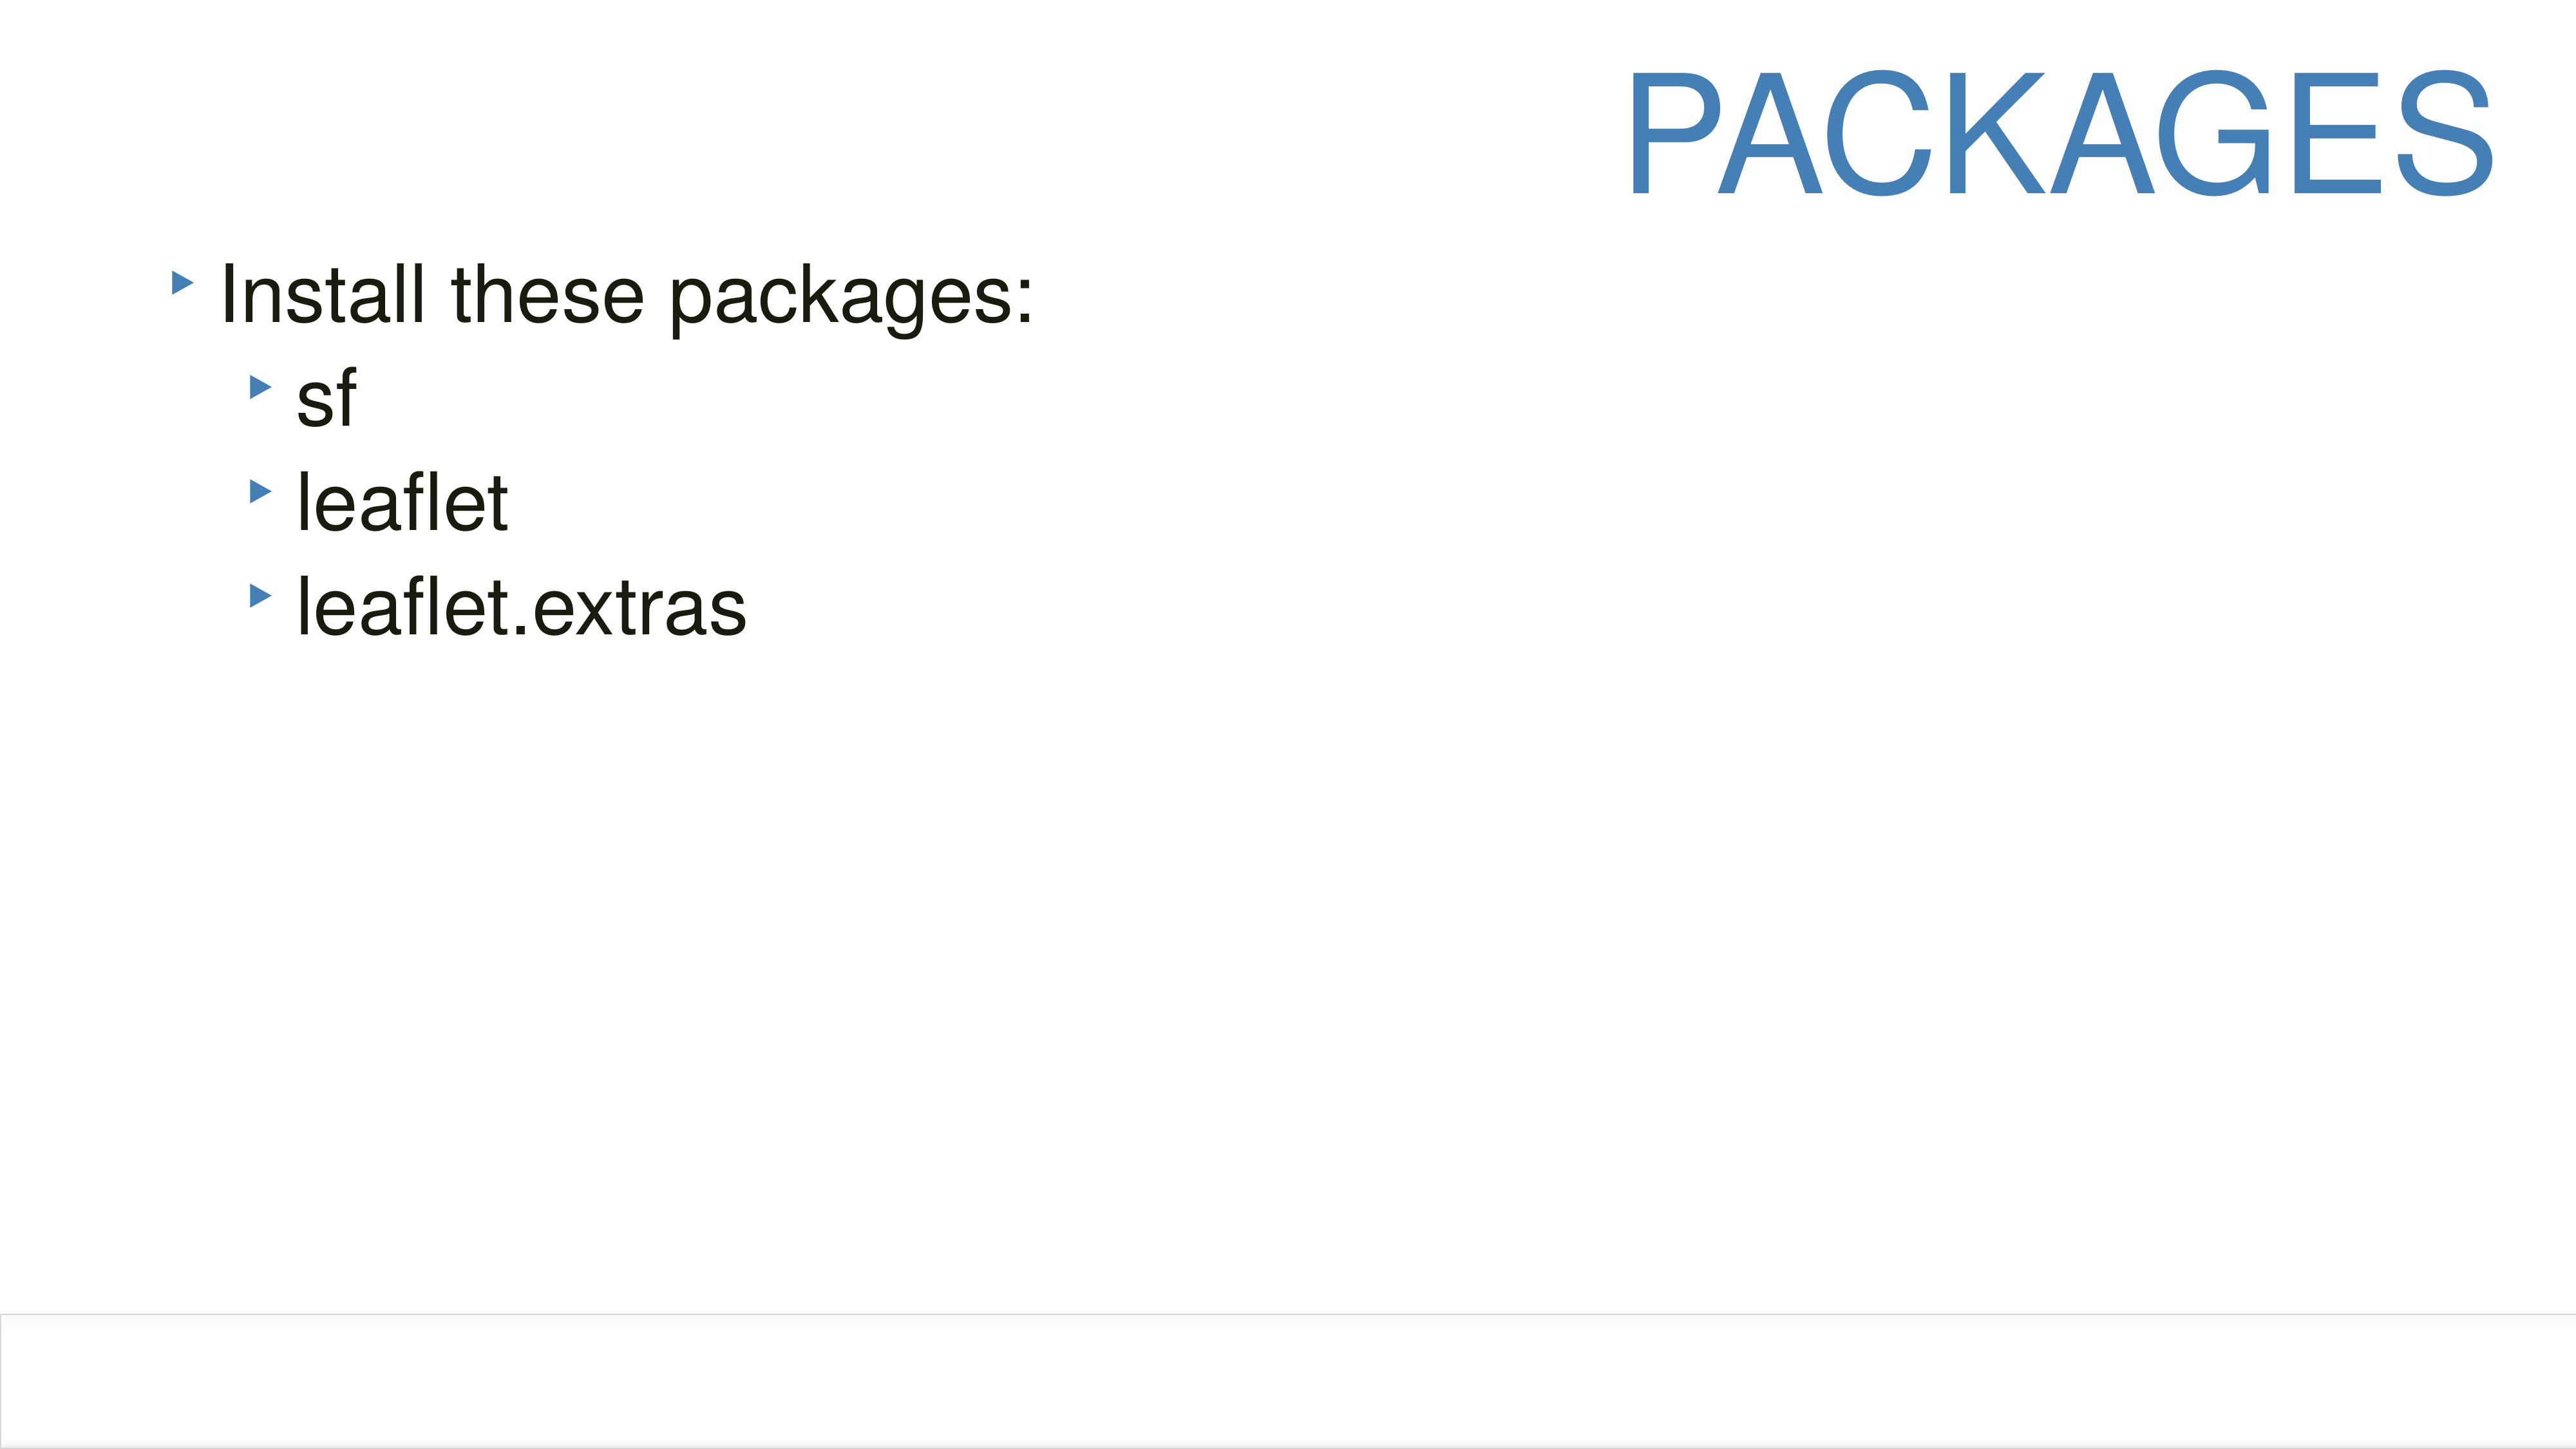

# Packages
Install these packages:
sf
leaflet
leaflet.extras